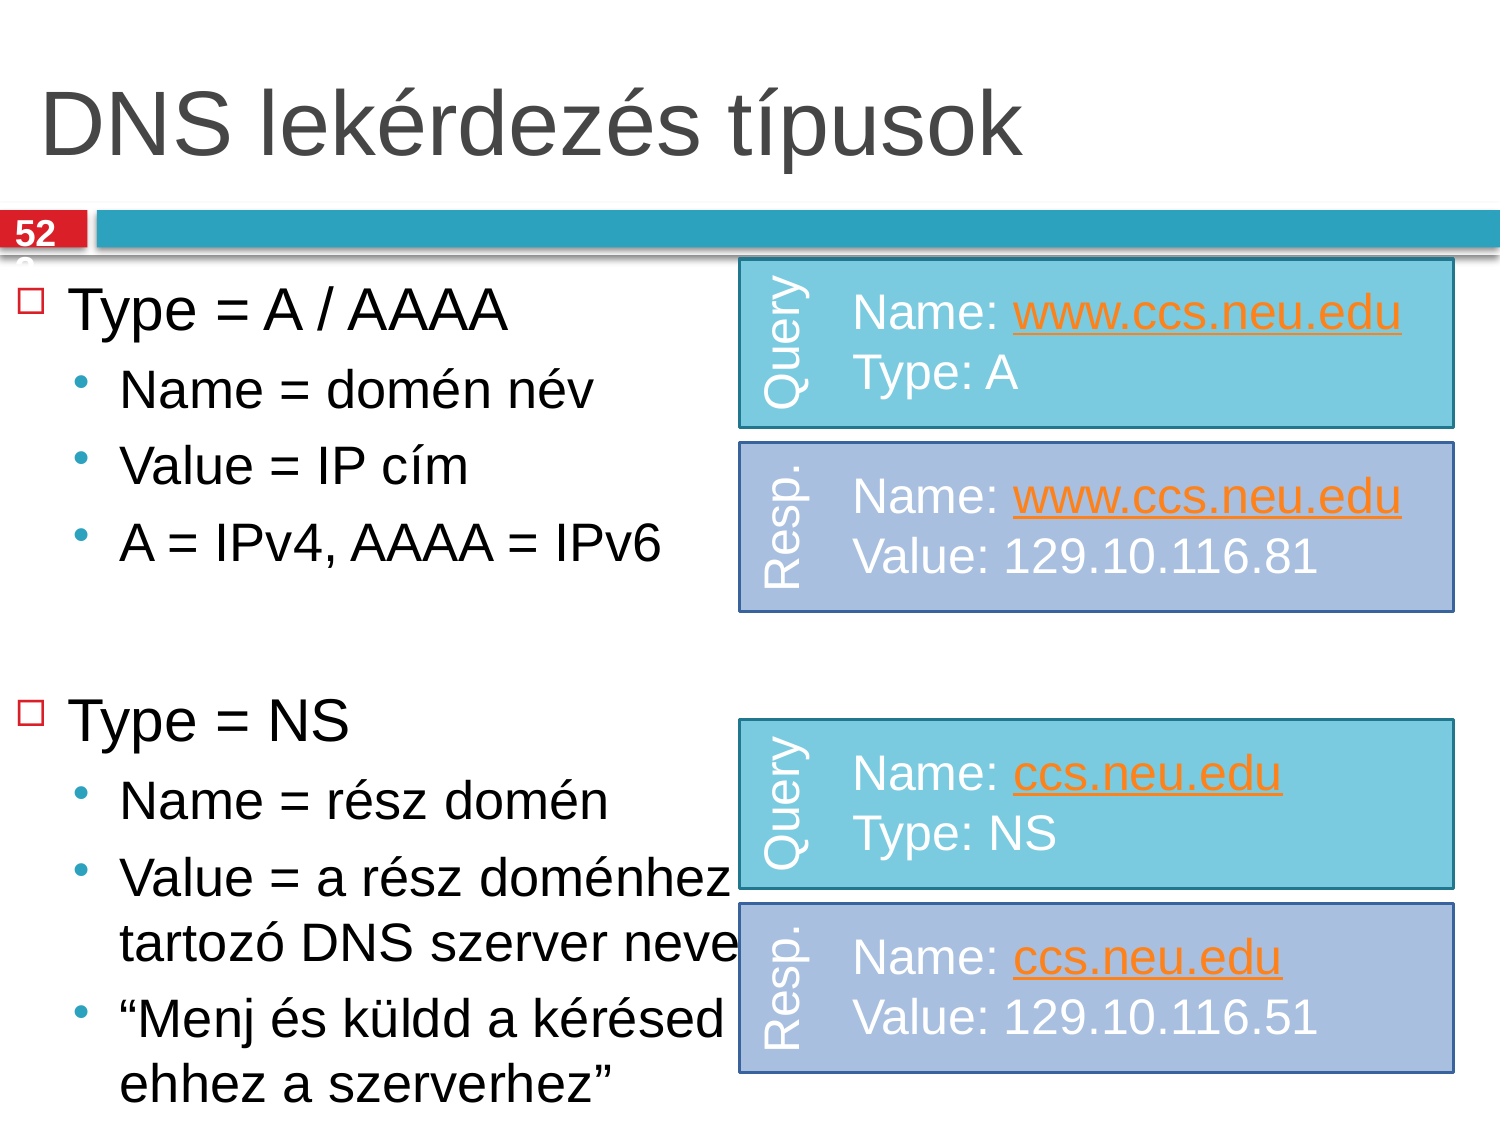

# DNS lekérdezés típusok
522

Name: www.ccs.neu.edu
Type: A
Query
Type = A / AAAA
Name = domén név
Value = IP cím
A = IPv4, AAAA = IPv6

Type = NS
Name = rész domén
Value = a rész doménhez tartozó DNS szerver neve
“Menj és küldd a kérésed ehhez a szerverhez”

Name: www.ccs.neu.edu
Value: 129.10.116.81
Resp.

Name: ccs.neu.edu
Type: NS
Query

Name: ccs.neu.edu
Value: 129.10.116.51
Resp.